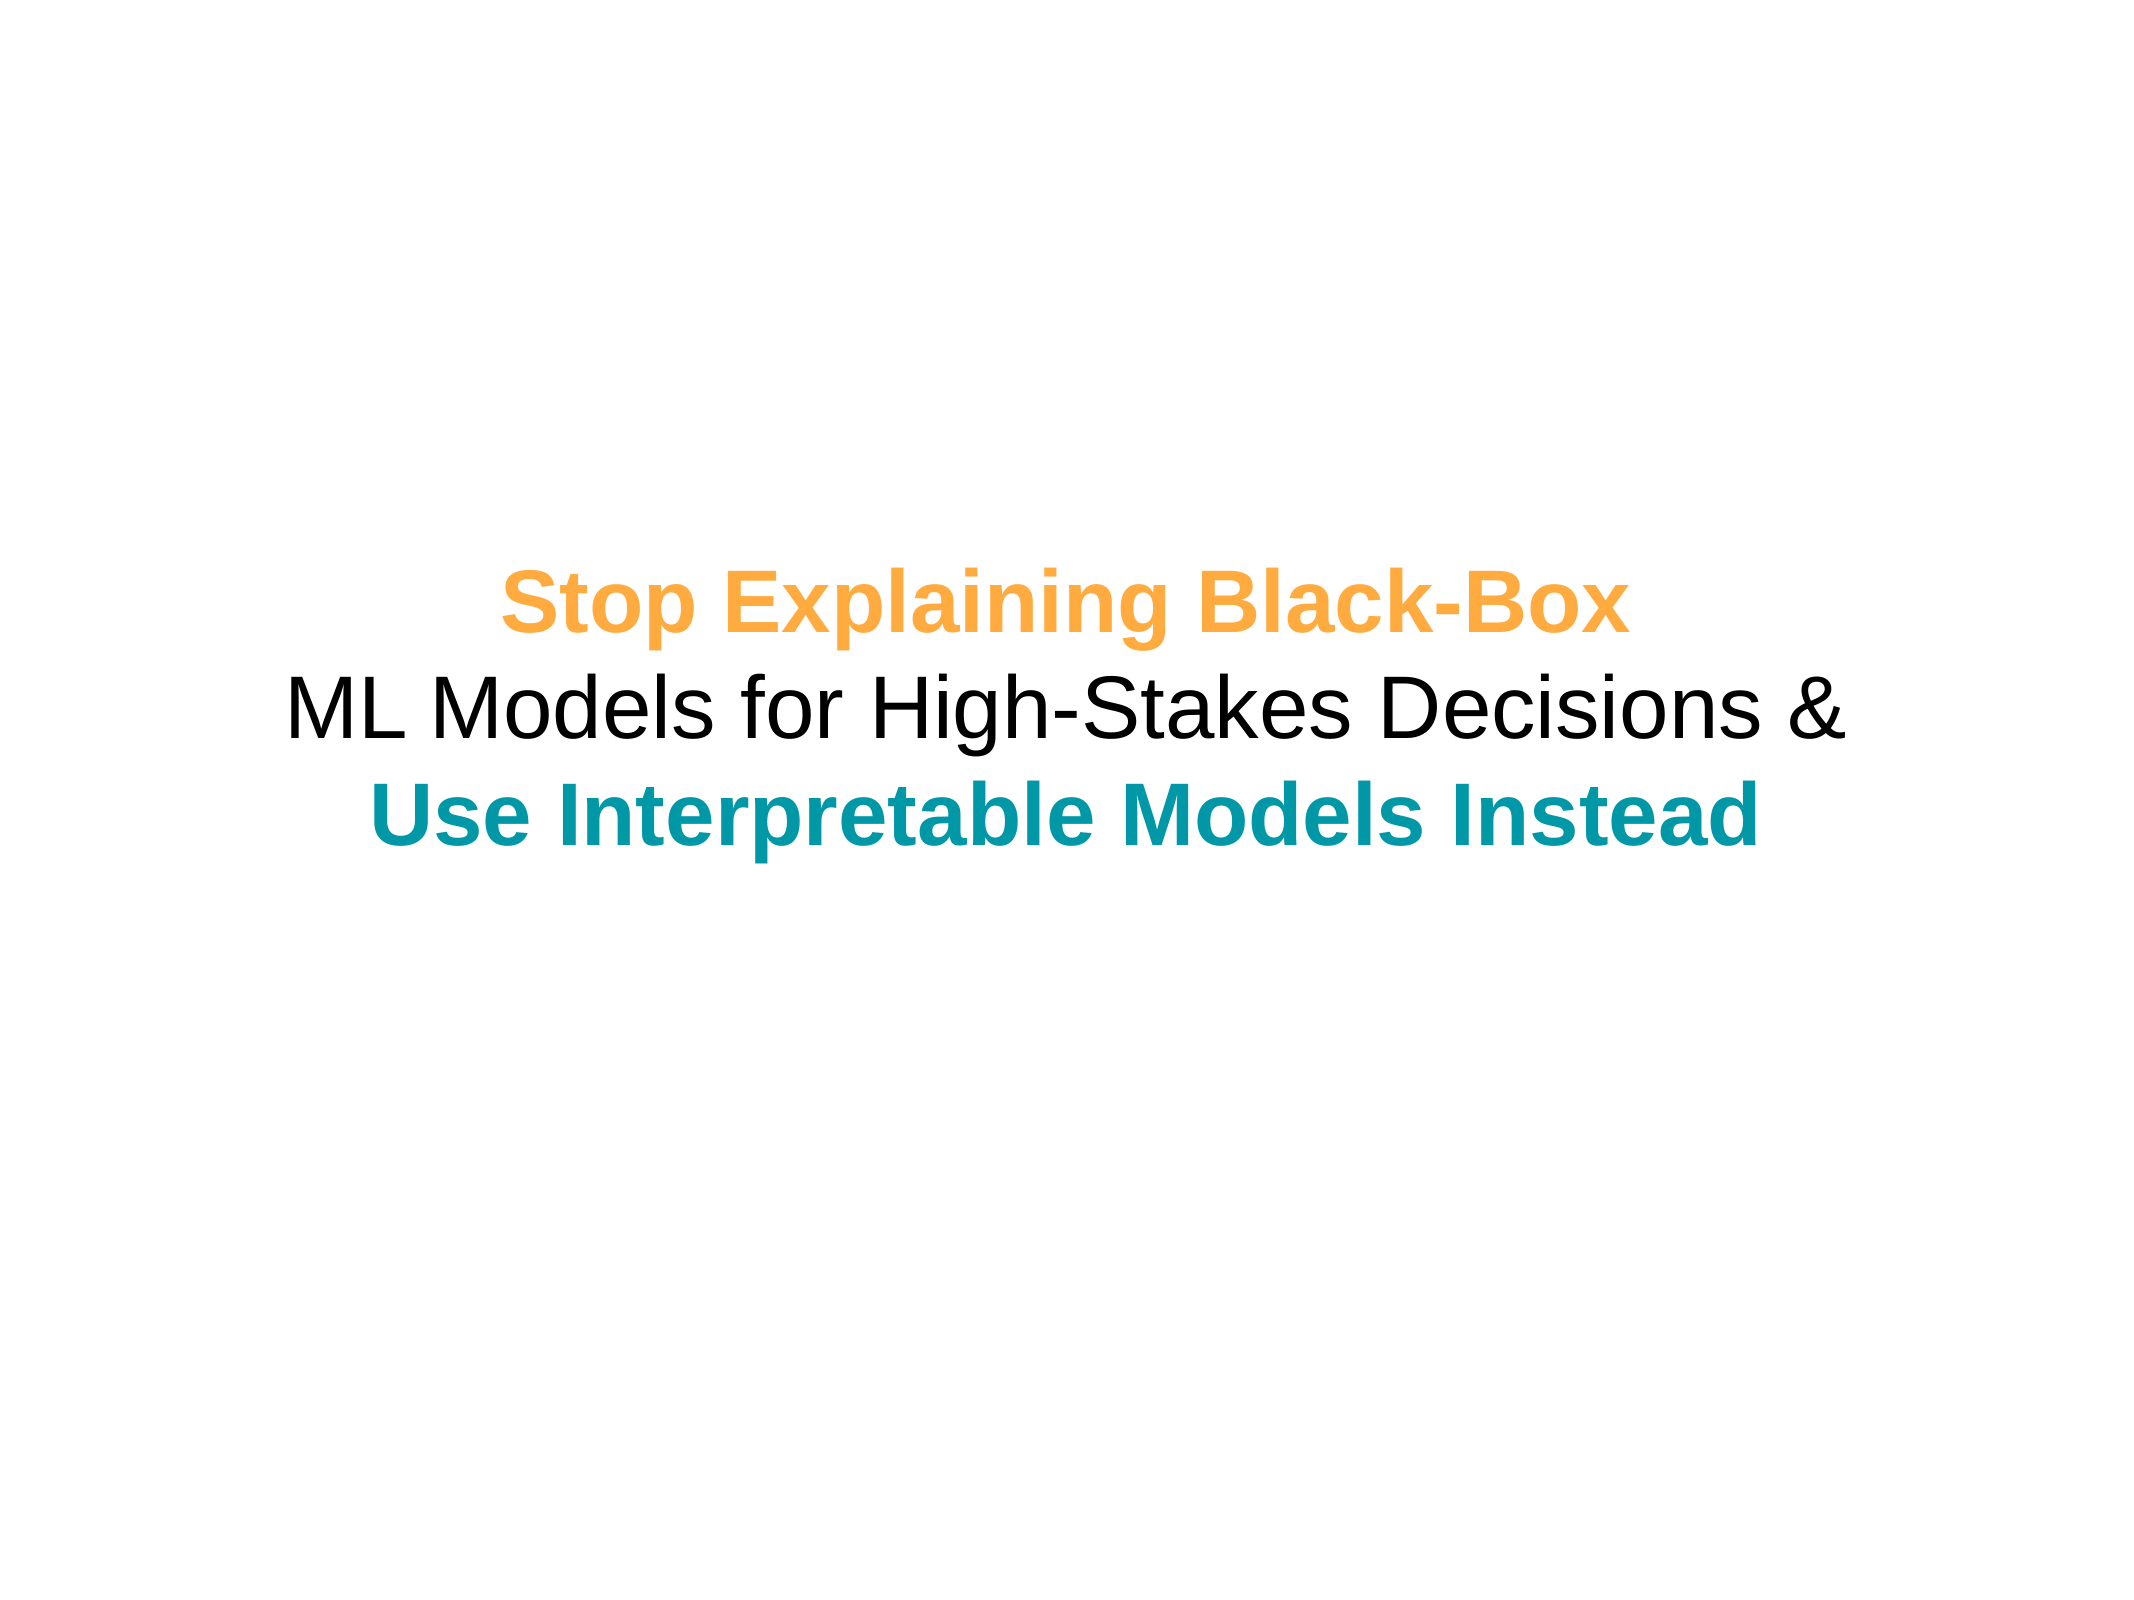

# Stop Explaining Black-Box
ML Models for High-Stakes Decisions &
Use Interpretable Models Instead